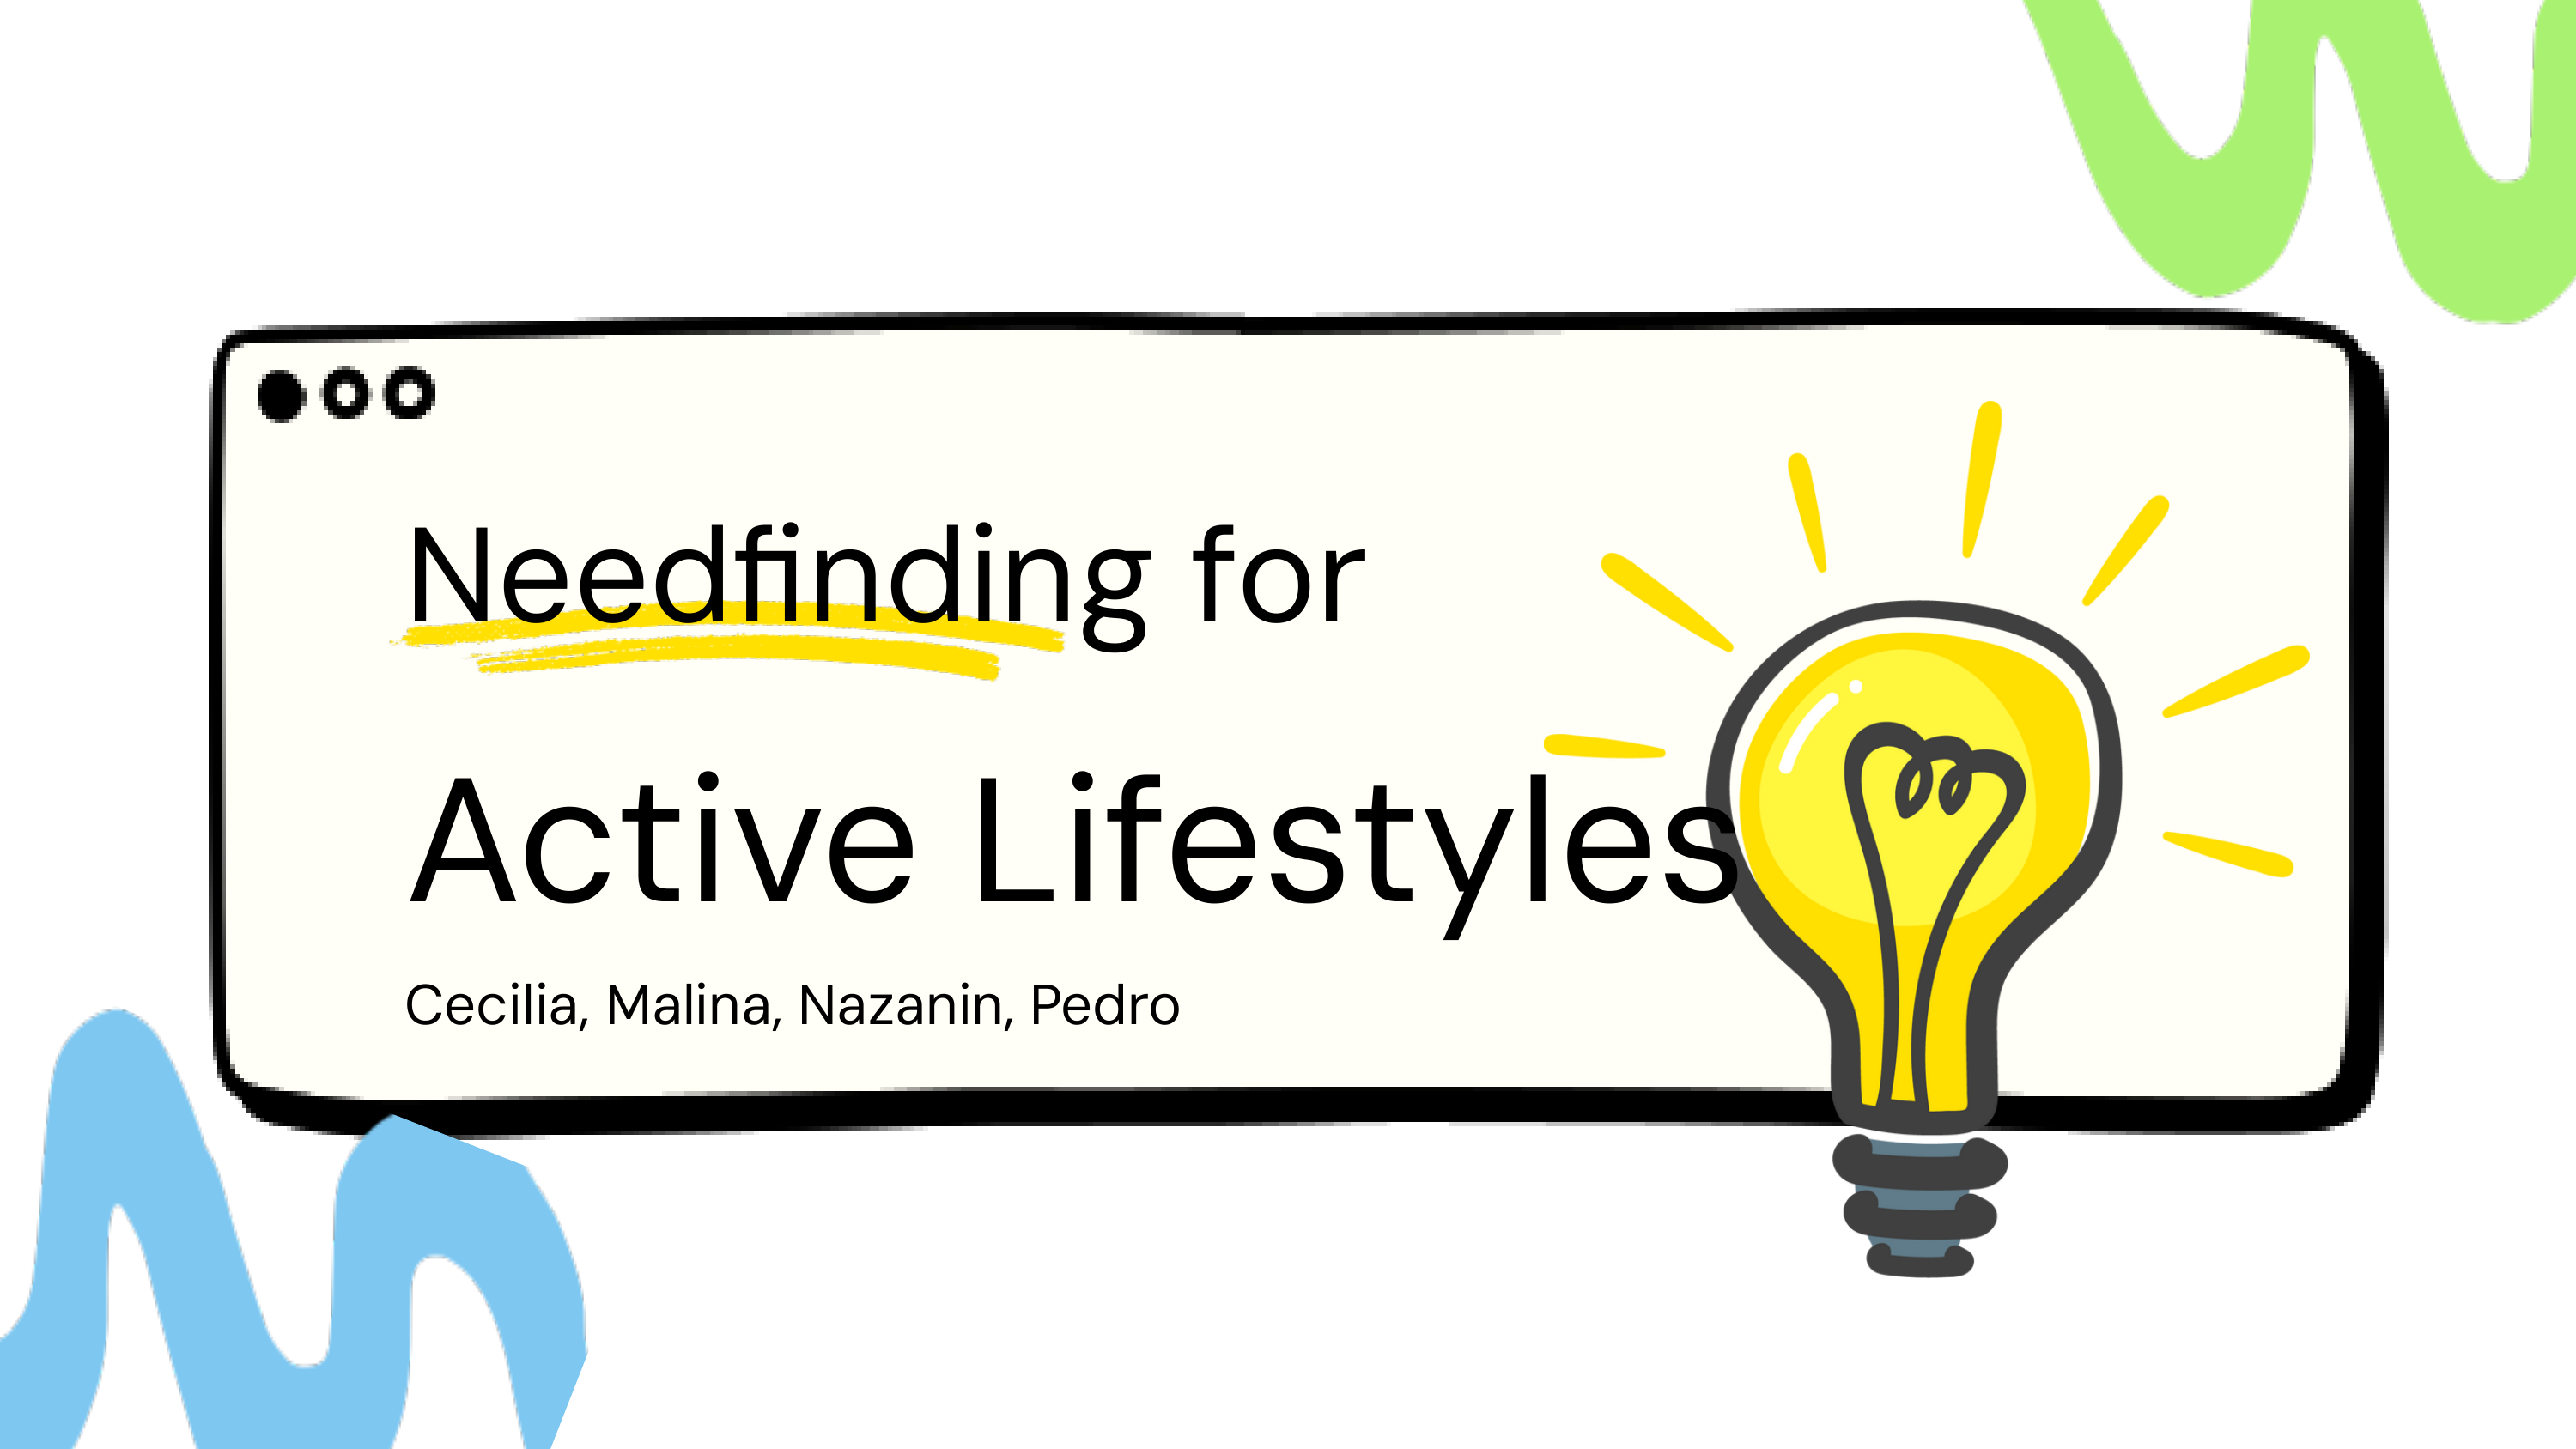

Needfinding for

Active Lifestyles
Cecilia, Malina, Nazanin, Pedro